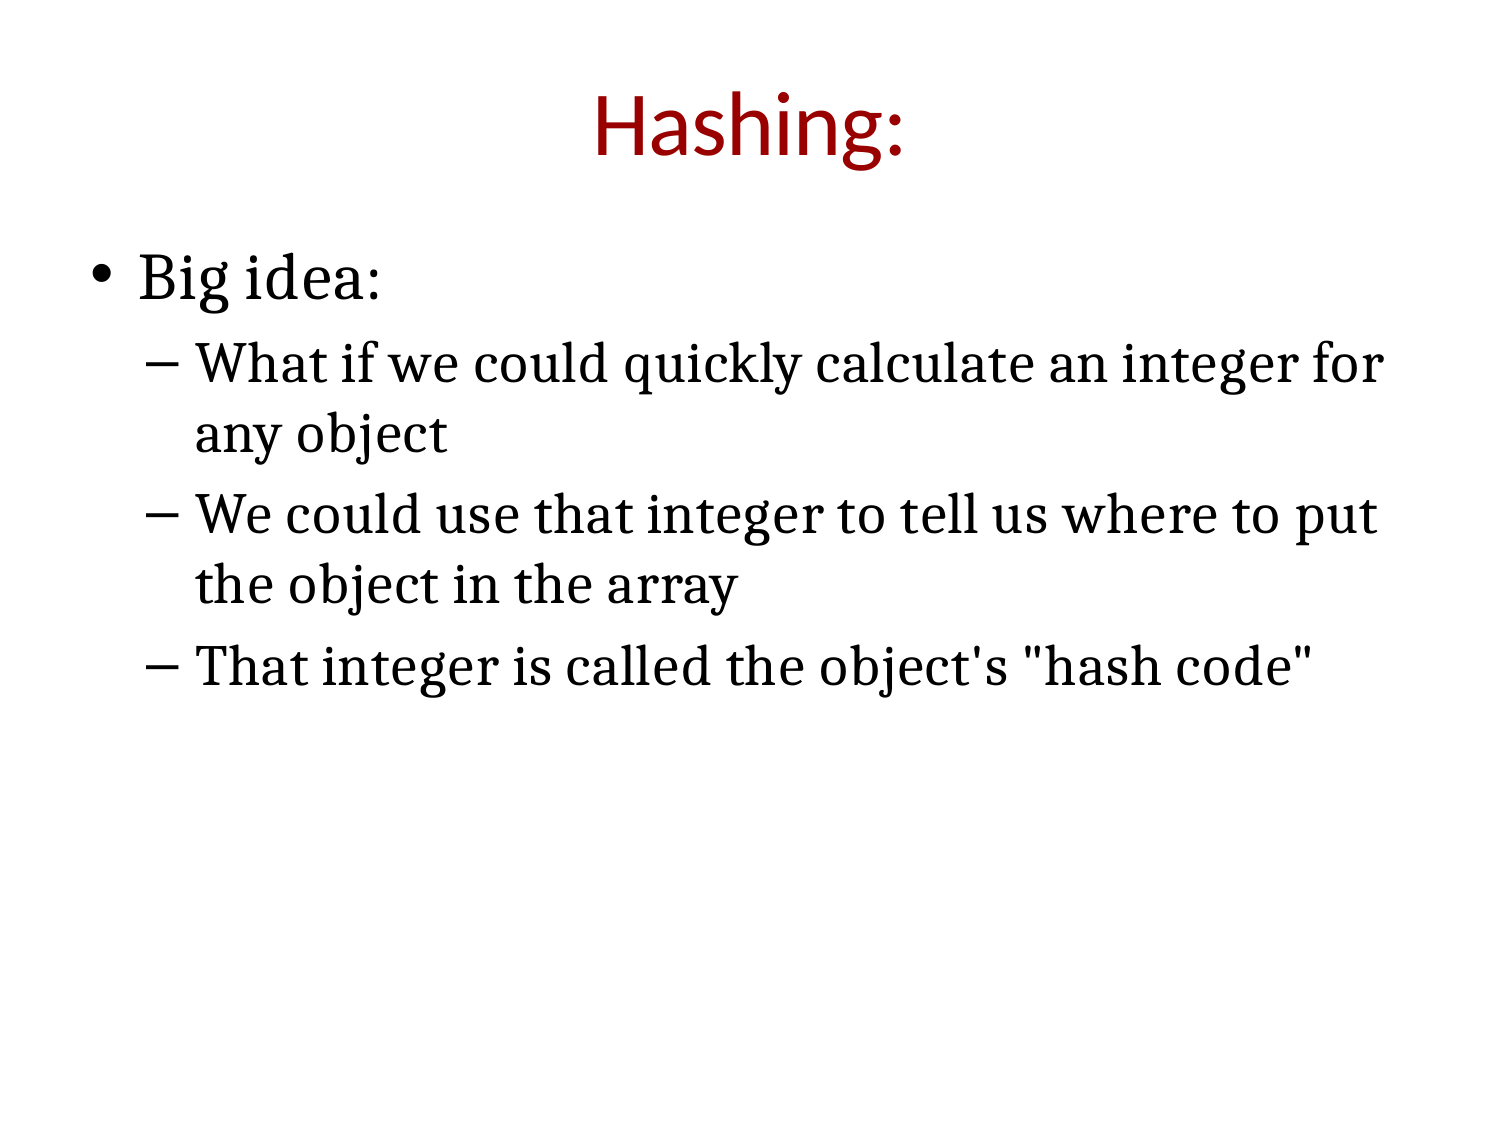

# Hashing:
Big idea:
What if we could quickly calculate an integer for any object
We could use that integer to tell us where to put the object in the array
That integer is called the object's "hash code"